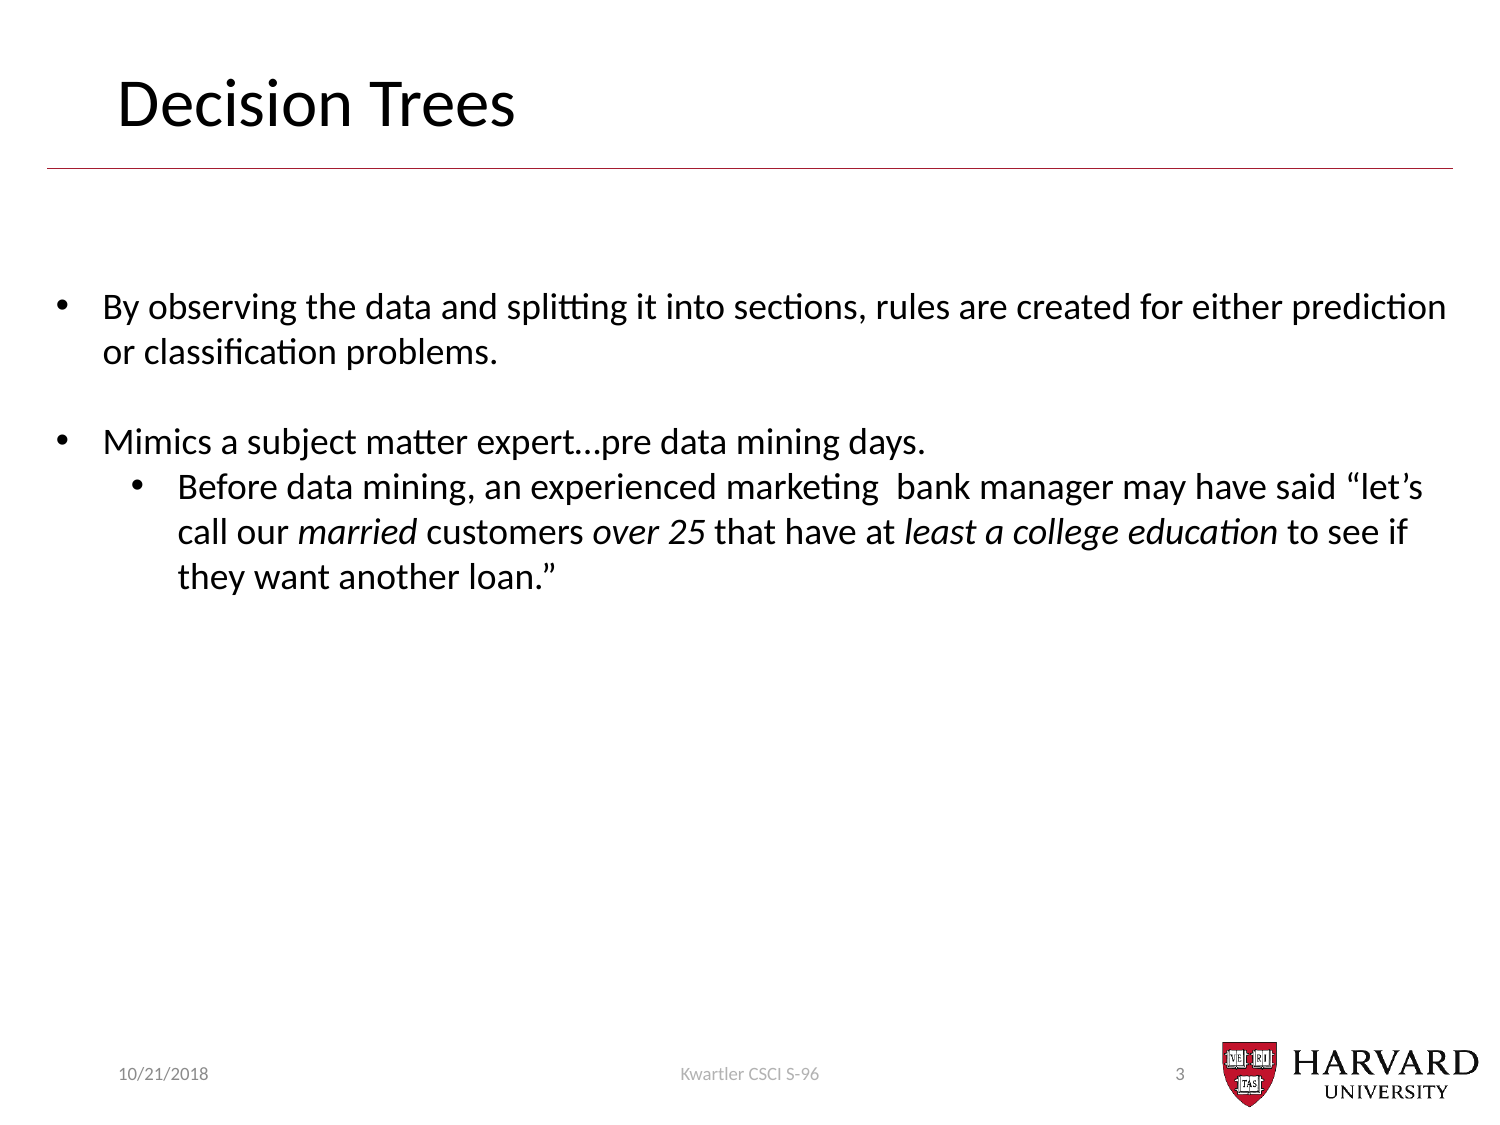

# Decision Trees
By observing the data and splitting it into sections, rules are created for either prediction or classification problems.

Mimics a subject matter expert…pre data mining days.
Before data mining, an experienced marketing  bank manager may have said “let’s call our married customers over 25 that have at least a college education to see if they want another loan.”
10/21/2018
Kwartler CSCI S-96
3